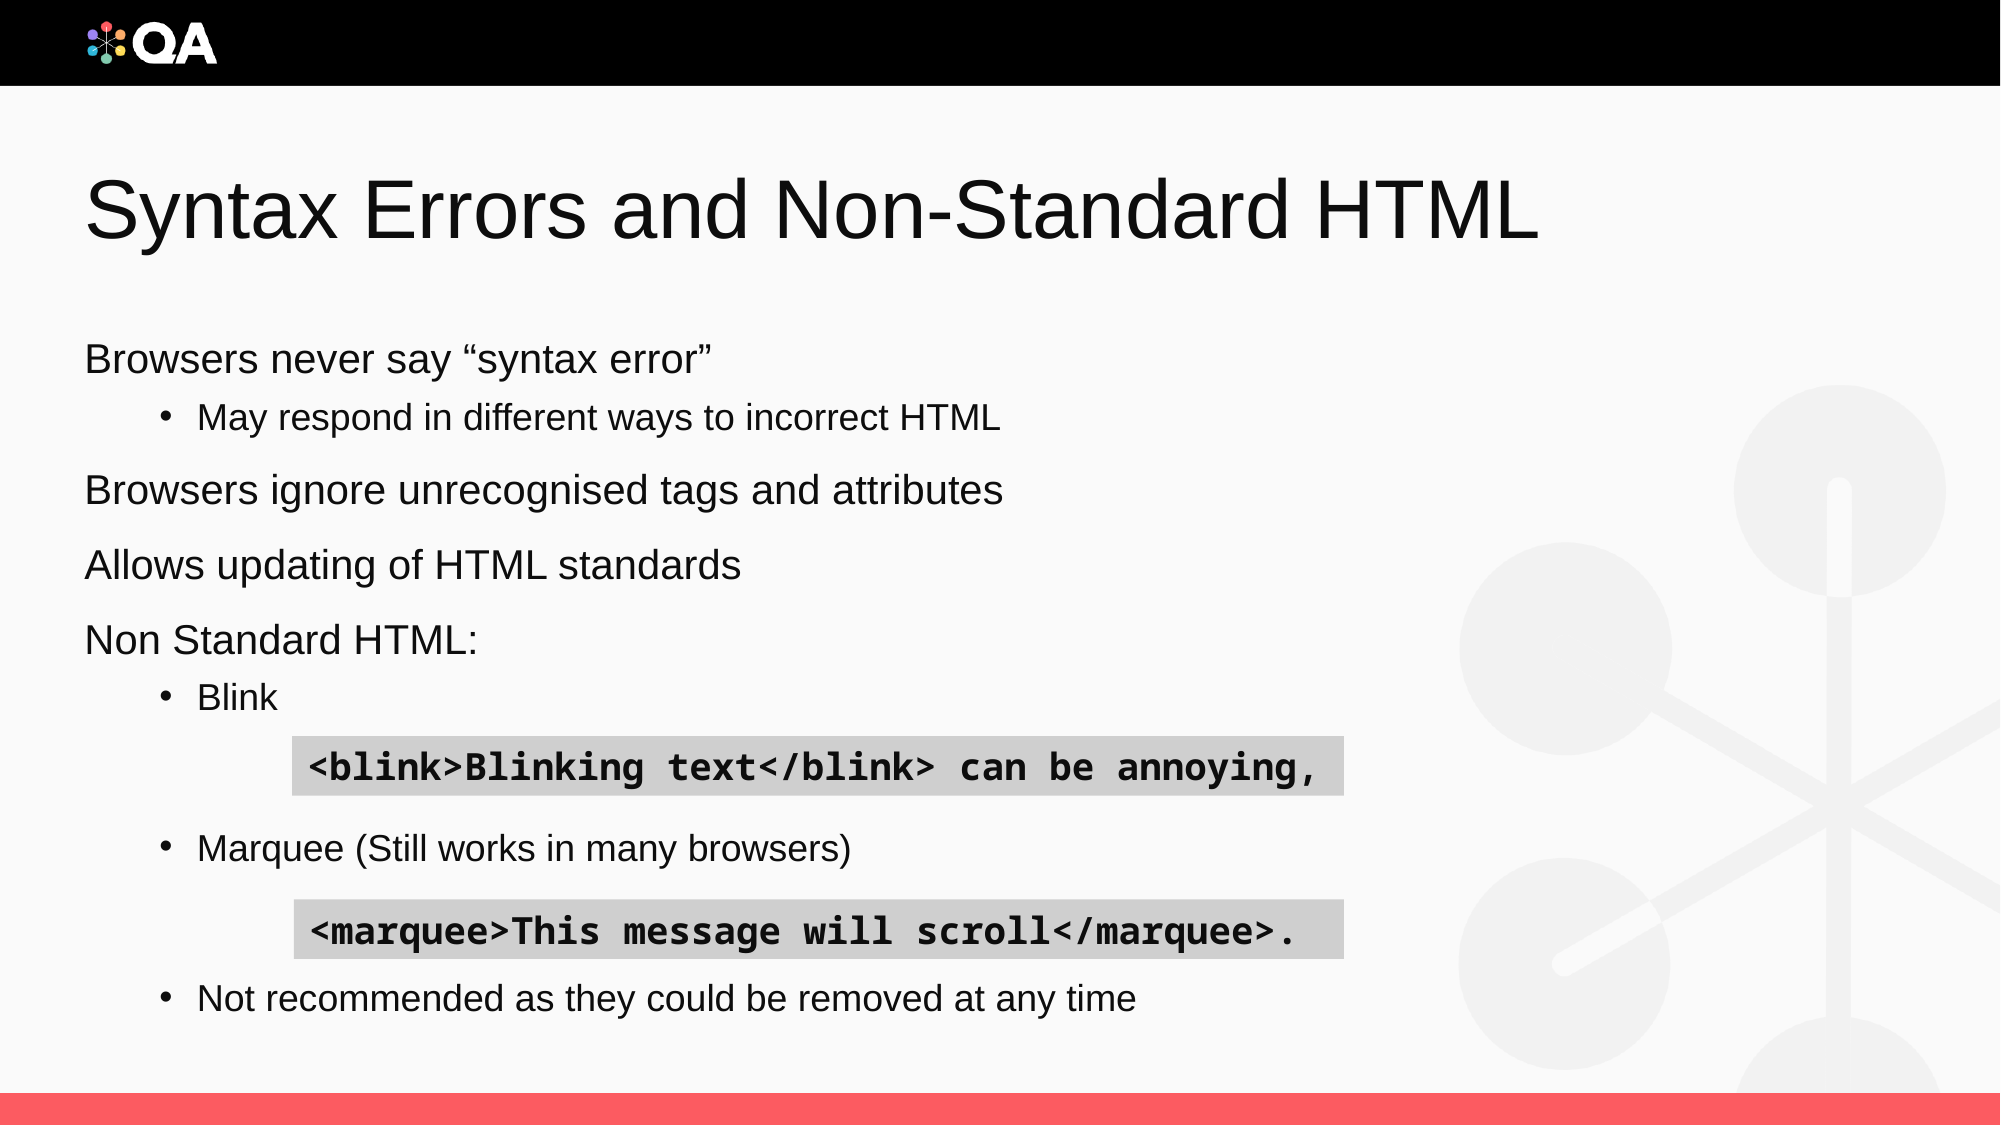

# Syntax Errors and Non-Standard HTML
Browsers never say “syntax error”
May respond in different ways to incorrect HTML
Browsers ignore unrecognised tags and attributes
Allows updating of HTML standards
Non Standard HTML:
Blink

Marquee (Still works in many browsers)

Not recommended as they could be removed at any time
<blink>Blinking text</blink> can be annoying,
<marquee>This message will scroll</marquee>.